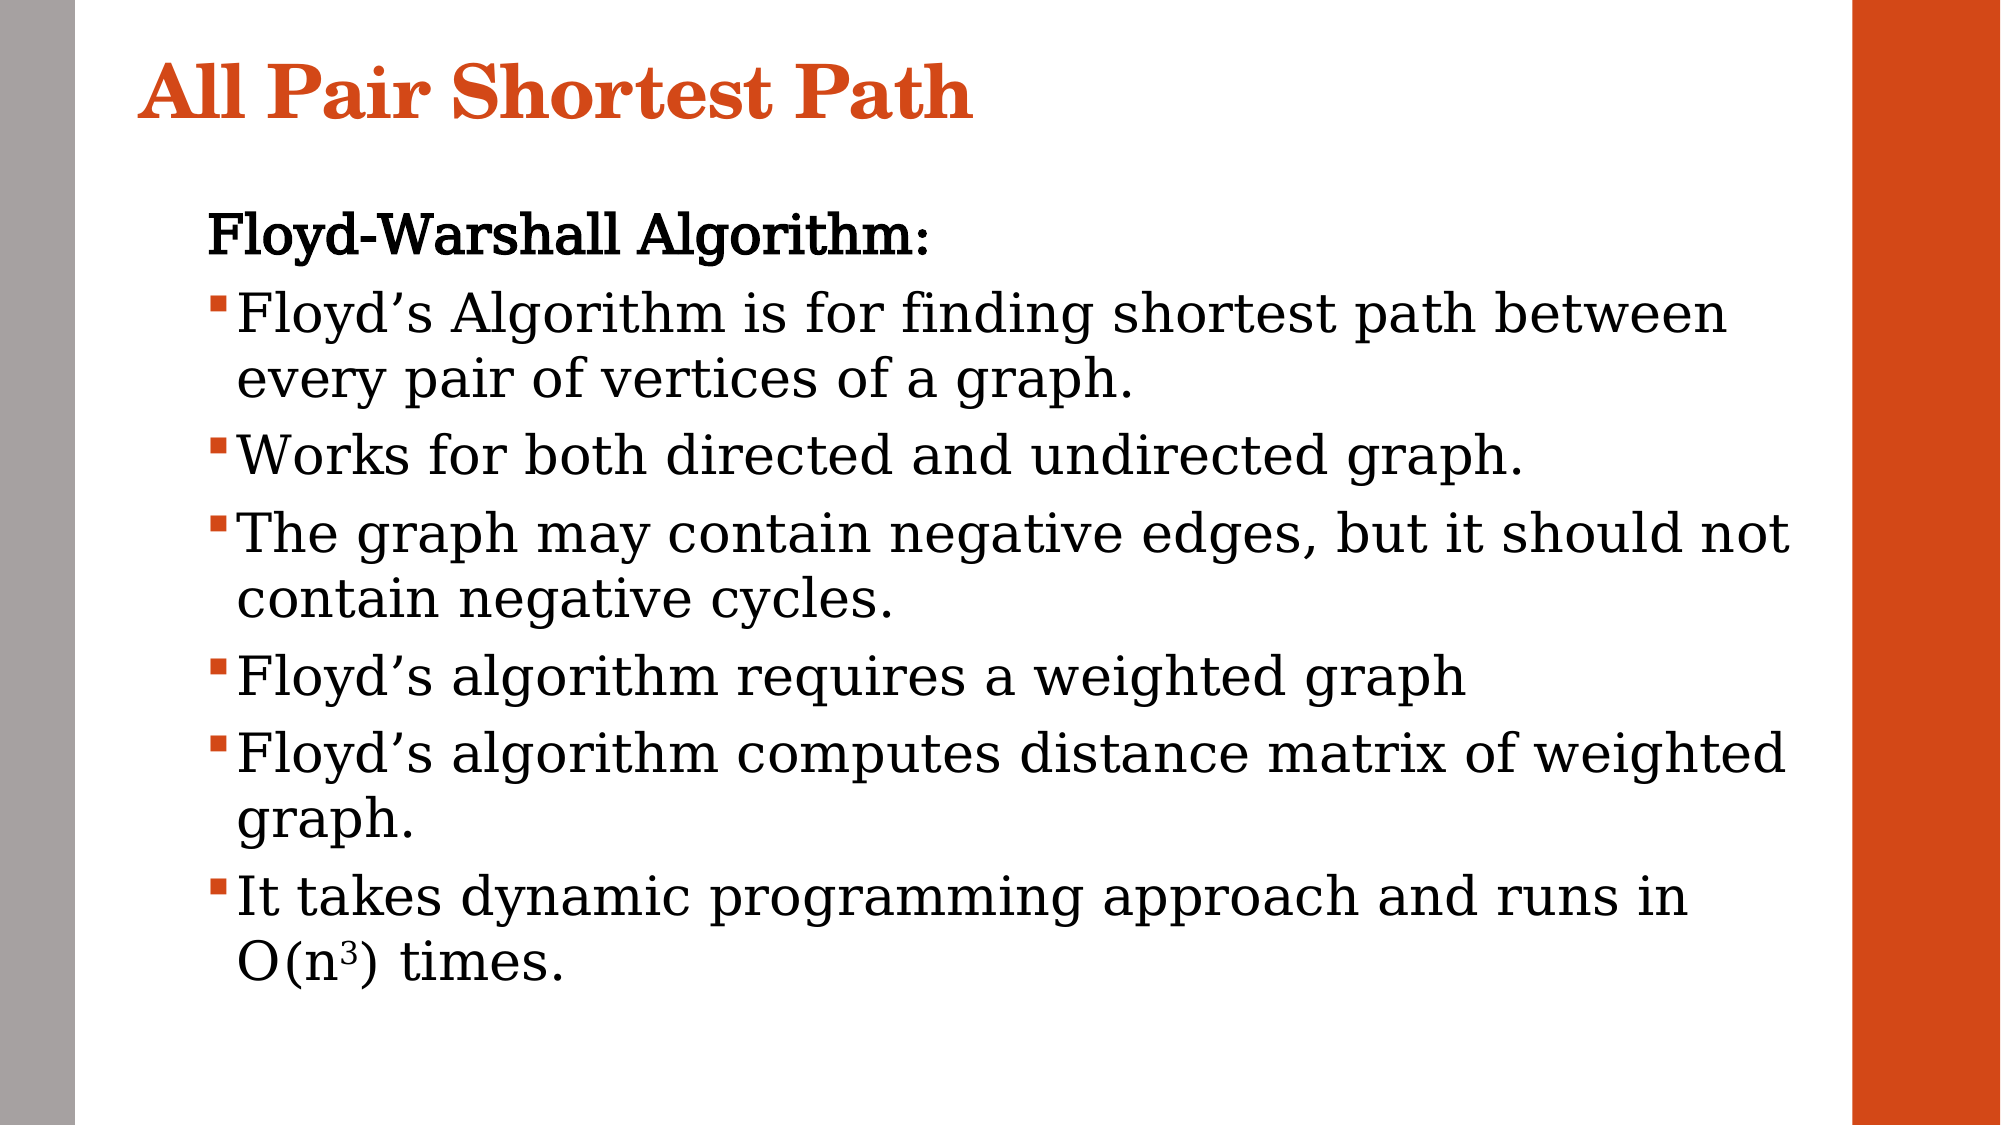

# All Pair Shortest Path
Floyd-Warshall Algorithm:
Floyd’s Algorithm is for finding shortest path between every pair of vertices of a graph.
Works for both directed and undirected graph.
The graph may contain negative edges, but it should not contain negative cycles.
Floyd’s algorithm requires a weighted graph
Floyd’s algorithm computes distance matrix of weighted graph.
It takes dynamic programming approach and runs in O(n3) times.